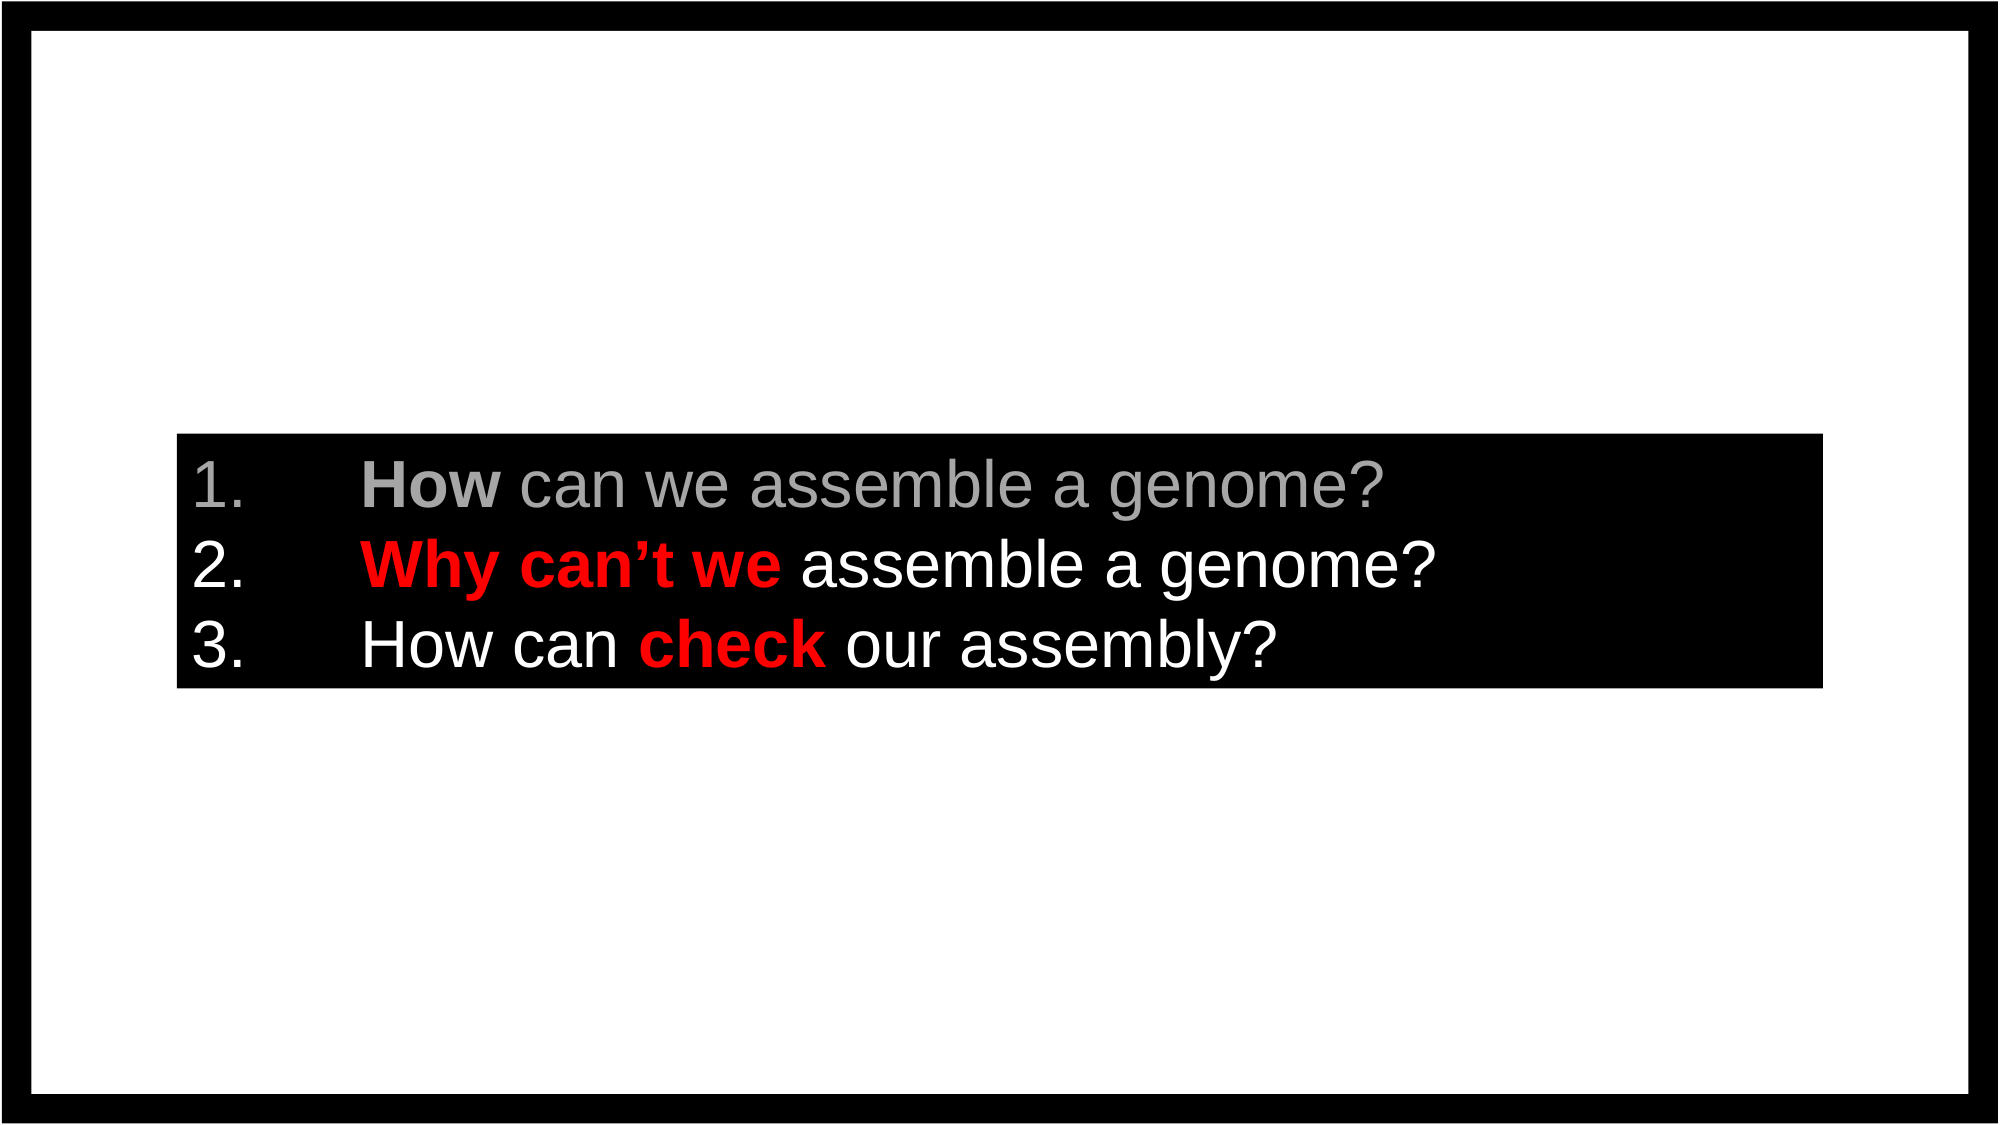

How can we assemble a genome?
 Why can’t we assemble a genome?
 How can check our assembly?